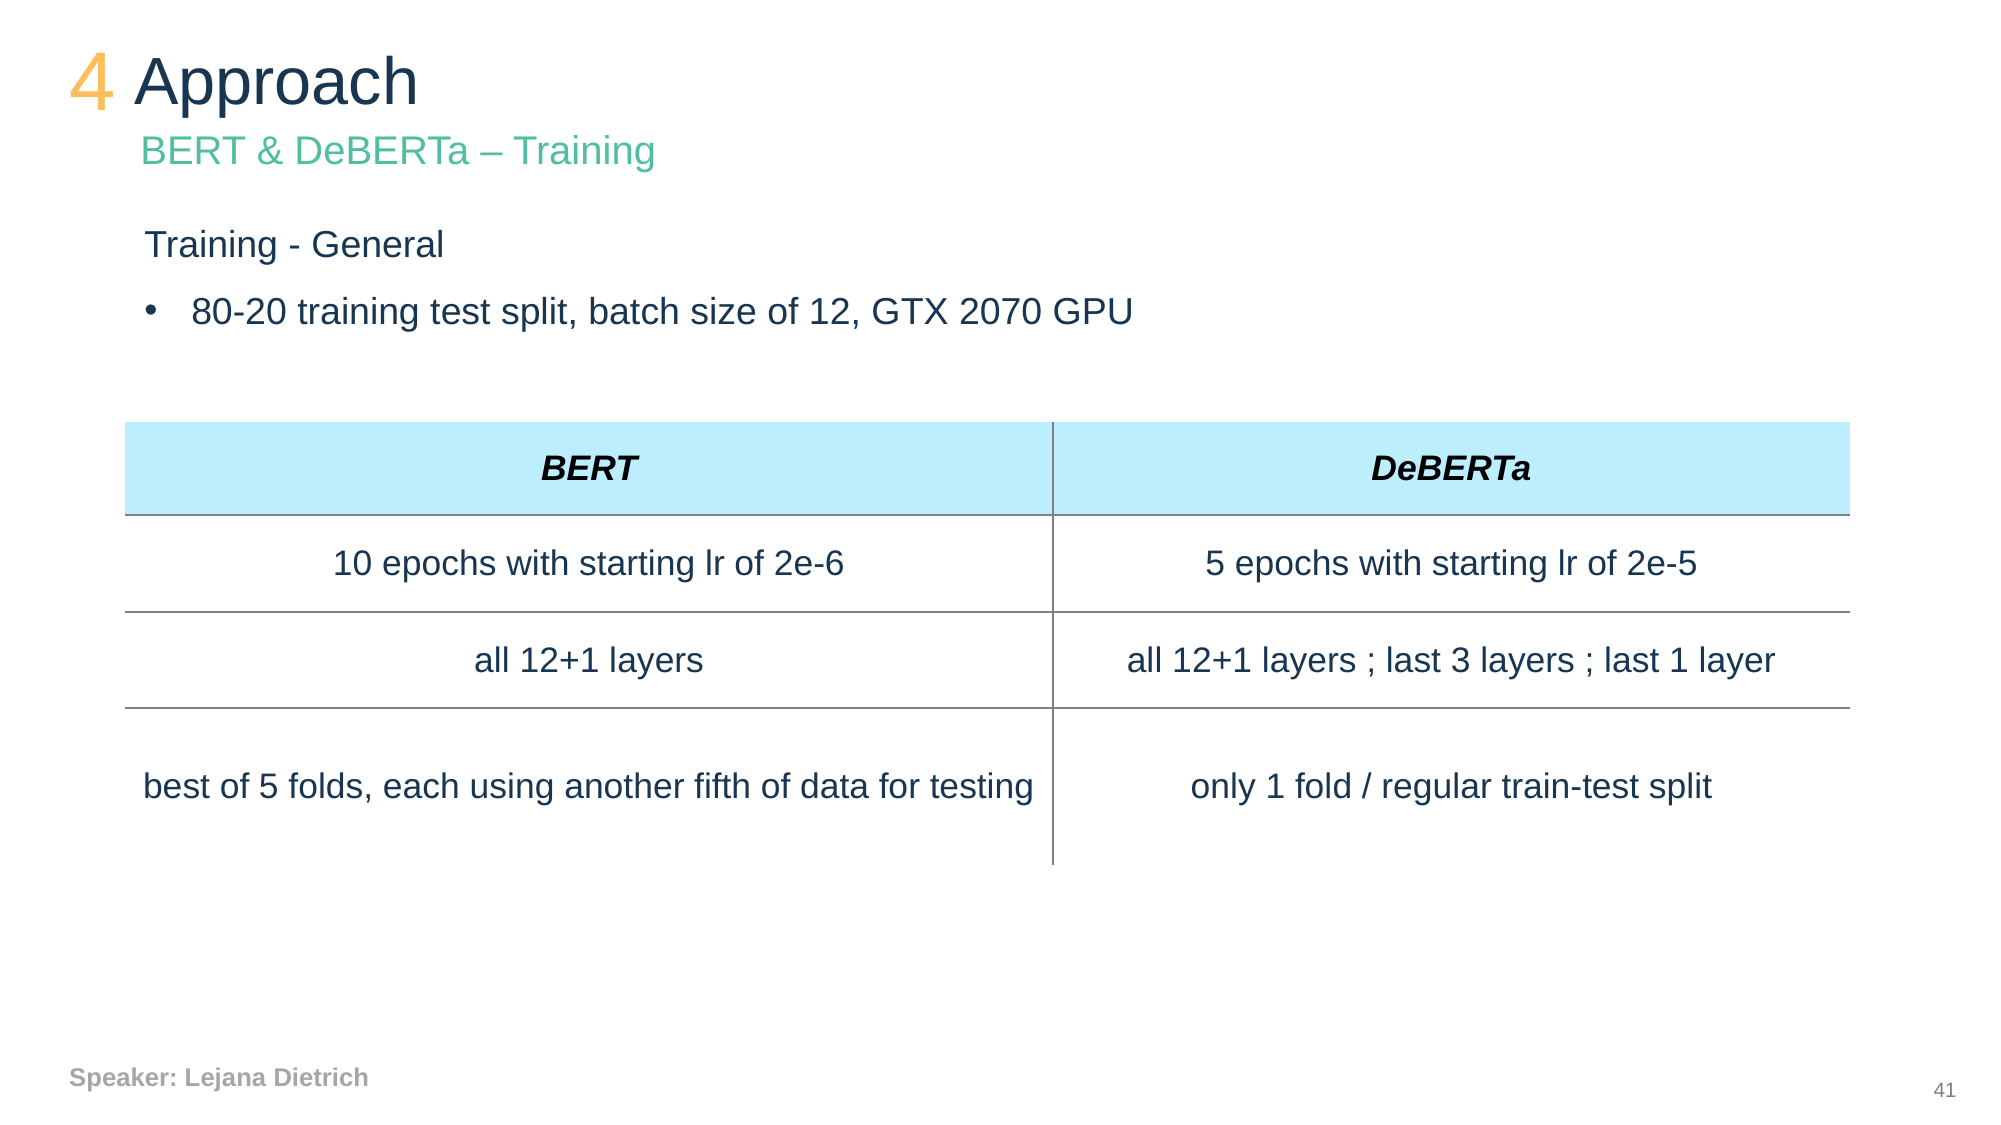

# Approach
4
BERT & DeBERTa – Training
Training - General
80-20 training test split, batch size of 12, GTX 2070 GPU

| BERT | DeBERTa |
| --- | --- |
| 10 epochs with starting lr of 2e-6 | 5 epochs with starting lr of 2e-5 |
| all 12+1 layers | all 12+1 layers ; last 3 layers ; last 1 layer |
| best of 5 folds, each using another fifth of data for testing | only 1 fold / regular train-test split |
Speaker: Lejana Dietrich
41